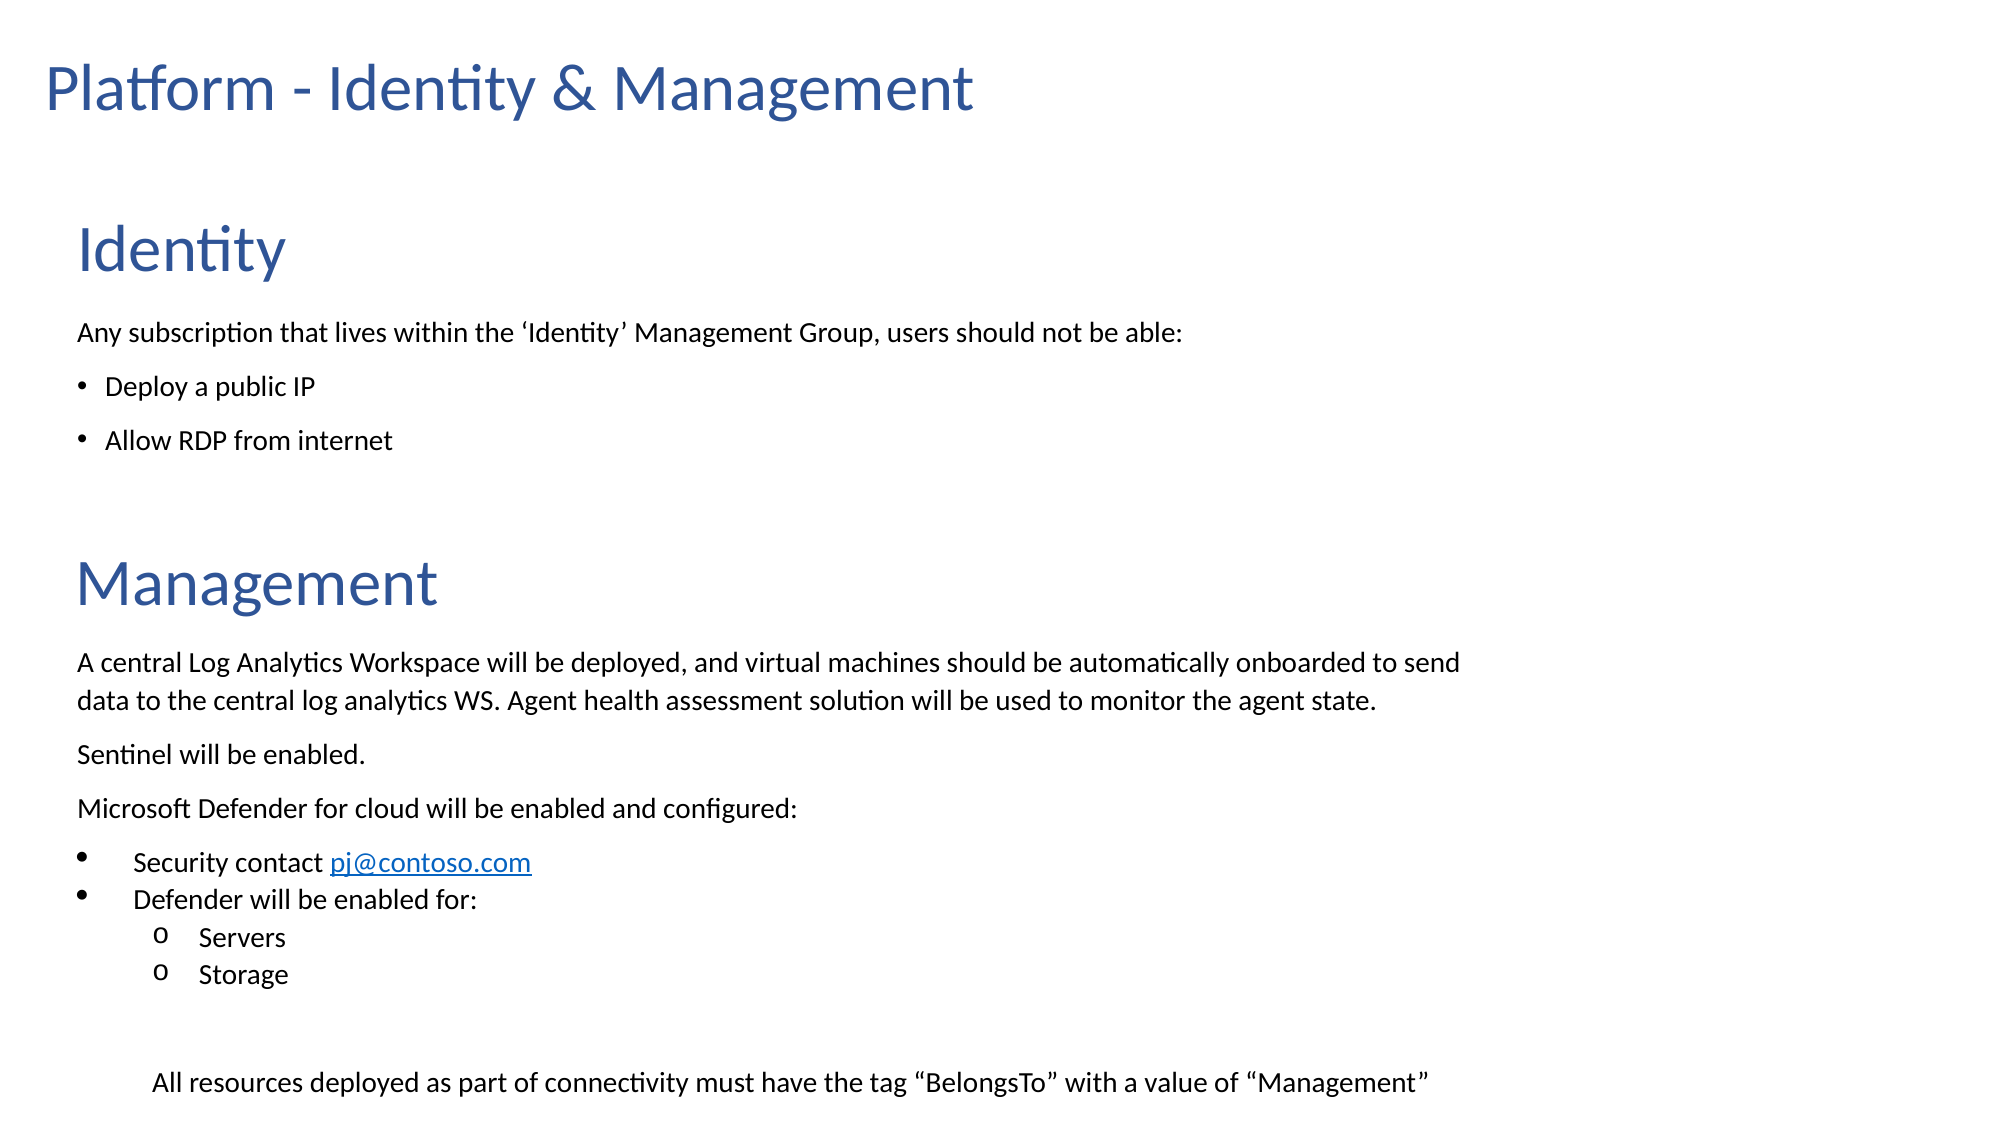

Platform - Identity & Management
Identity
Any subscription that lives within the ‘Identity’ Management Group, users should not be able:
Deploy a public IP
Allow RDP from internet

Management
A central Log Analytics Workspace will be deployed, and virtual machines should be automatically onboarded to send data to the central log analytics WS. Agent health assessment solution will be used to monitor the agent state.
Sentinel will be enabled.
Microsoft Defender for cloud will be enabled and configured:
Security contact pj@contoso.com
Defender will be enabled for:
Servers
Storage

All resources deployed as part of connectivity must have the tag “BelongsTo” with a value of “Management”